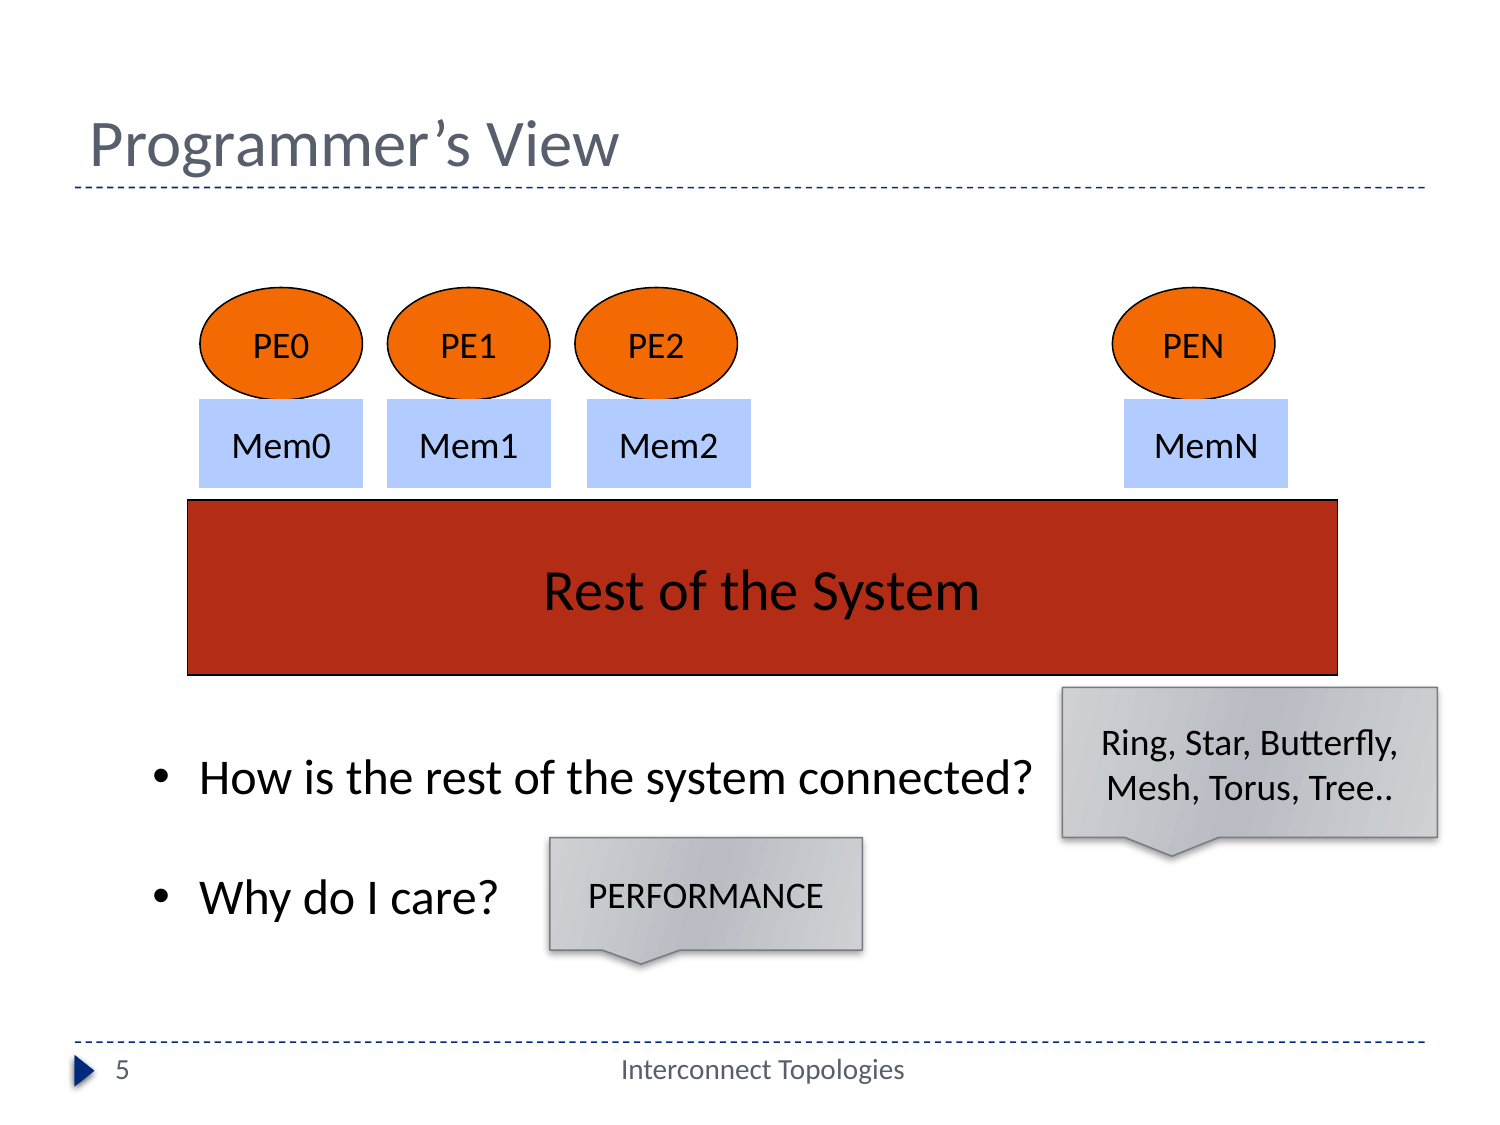

# Programmer’s View
PE0
PE1
PE2
PEN
Mem0

Mem1

Mem2

MemN

Rest of the System
Ring, Star, Butterfly, Mesh, Torus, Tree..
How is the rest of the system connected?

Why do I care?
PERFORMANCE
5
Interconnect Topologies